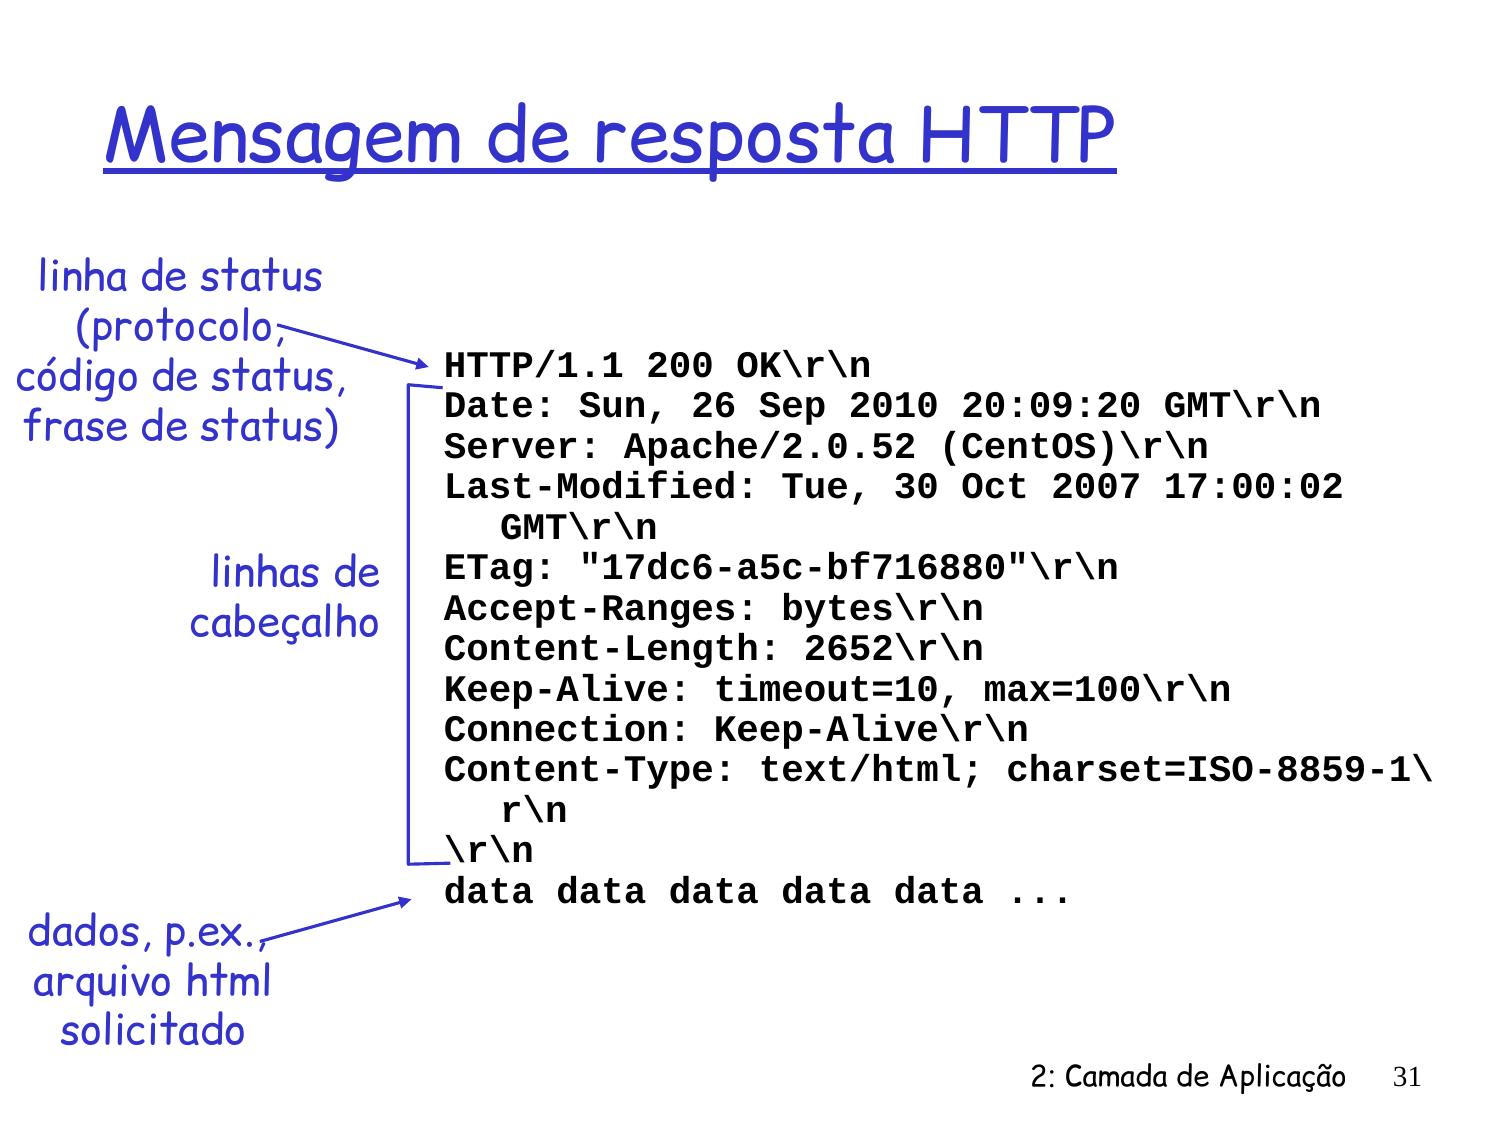

# Mensagem de resposta HTTP
linha de status
(protocolo,
código de status,
frase de status)

HTTP/1.1 200 OK\r\n
Date: Sun, 26 Sep 2010 20:09:20 GMT\r\n
Server: Apache/2.0.52 (CentOS)\r\n
Last-Modified: Tue, 30 Oct 2007 17:00:02 GMT\r\n
ETag: "17dc6-a5c-bf716880"\r\n
Accept-Ranges: bytes\r\n
Content-Length: 2652\r\n
Keep-Alive: timeout=10, max=100\r\n
Connection: Keep-Alive\r\n
Content-Type: text/html; charset=ISO-8859-1\r\n
\r\n
data data data data data ...

linhas de
cabeçalho
dados, p.ex.,
arquivo html
solicitado

2: Camada de Aplicação
31